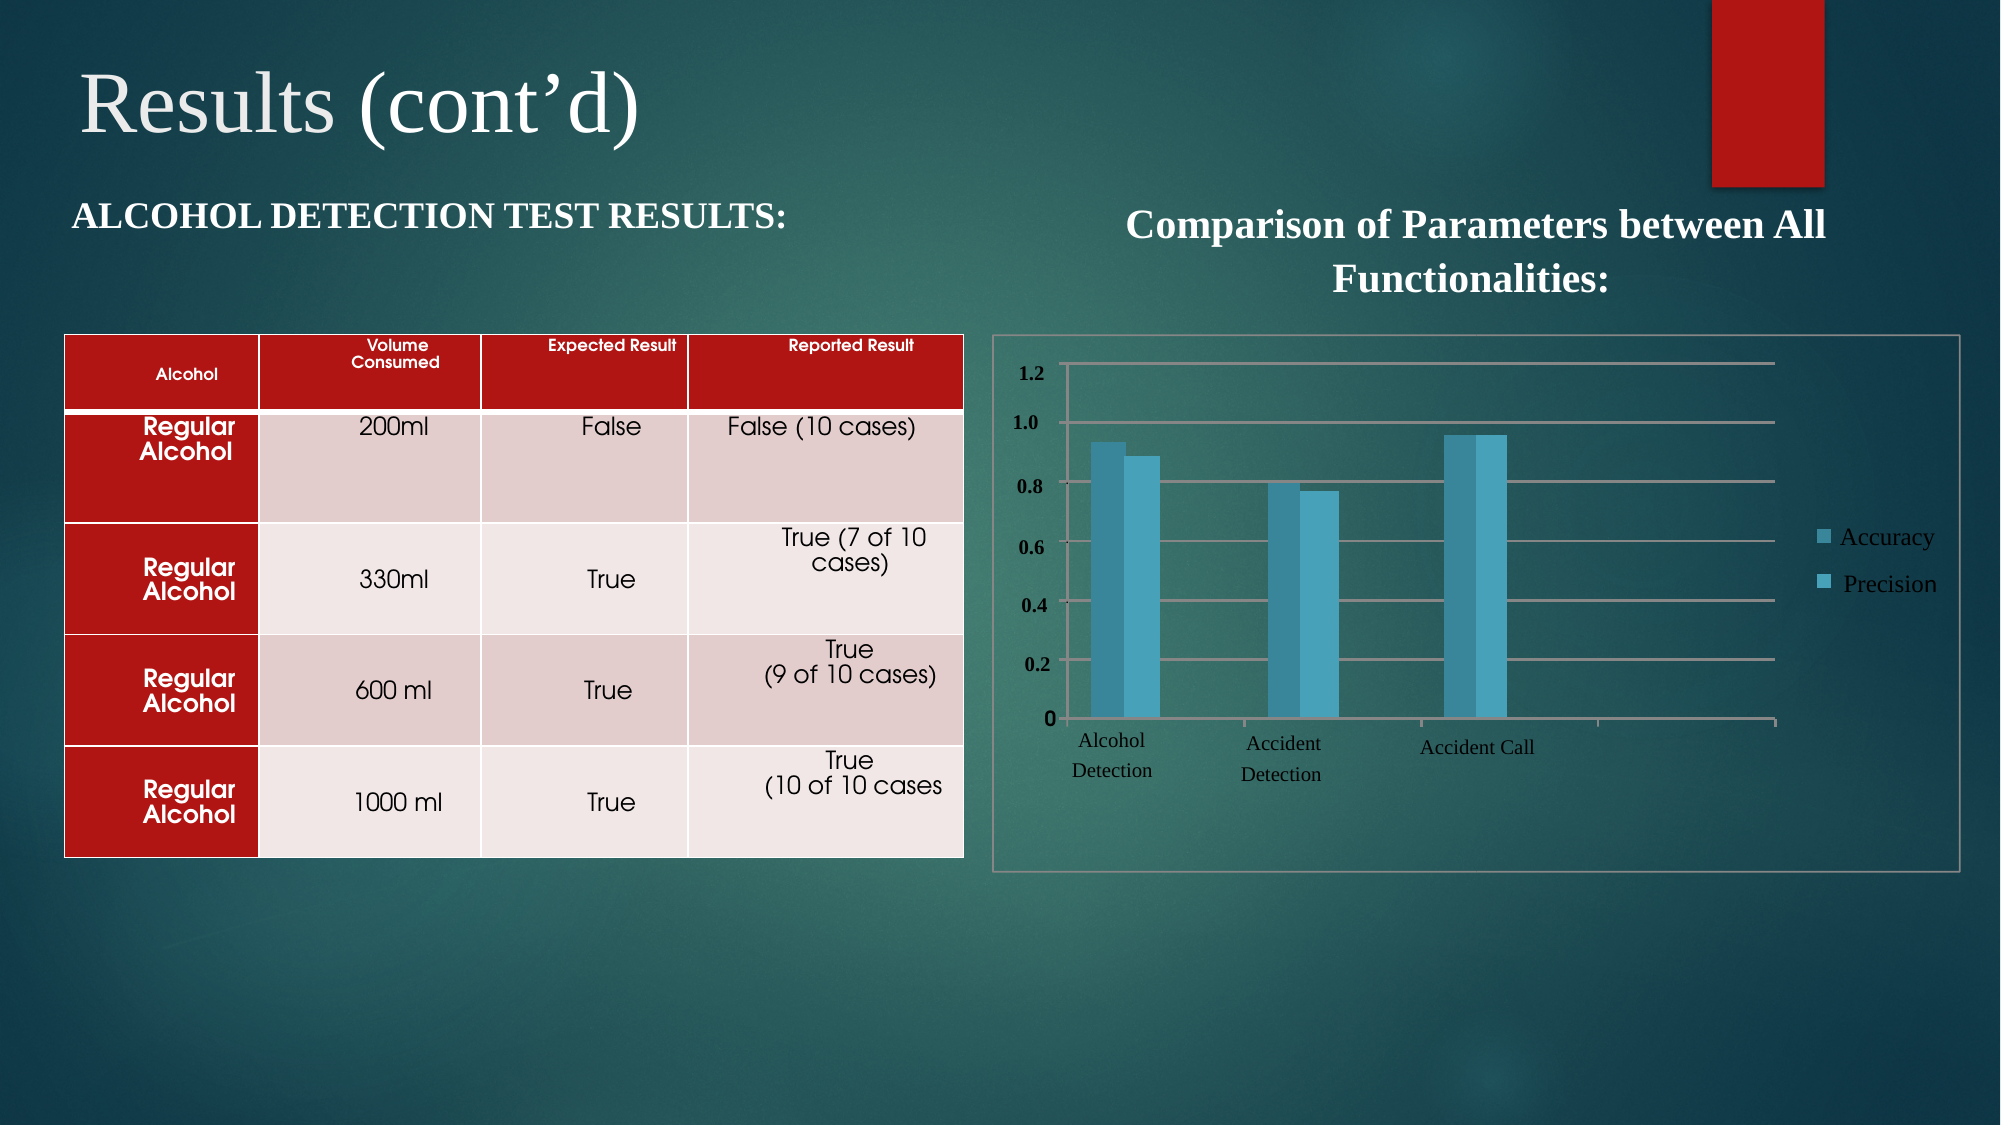

Results (cont’d)
ALCOHOL DETECTION TEST RESULTS:

Comparison of Parameters between All Functionalities:

.

Accuracy
.

Precision

.

Alcohol
Accident
Accident Call
Detection
Detection

| Alcohol | Volume Consumed | Expected Result | Reported Result |
| --- | --- | --- | --- |
| Regular Alcohol | 200ml | False | False (10 cases) |
| Regular Alcohol | 330ml | True | True (7 of 10 cases) |
| Regular Alcohol | 600 ml | True | True (9 of 10 cases) |
| Regular Alcohol | 1000 ml | True | True (10 of 10 cases |
1.2
1.0
0.8
0.6
0.4
0.2
0